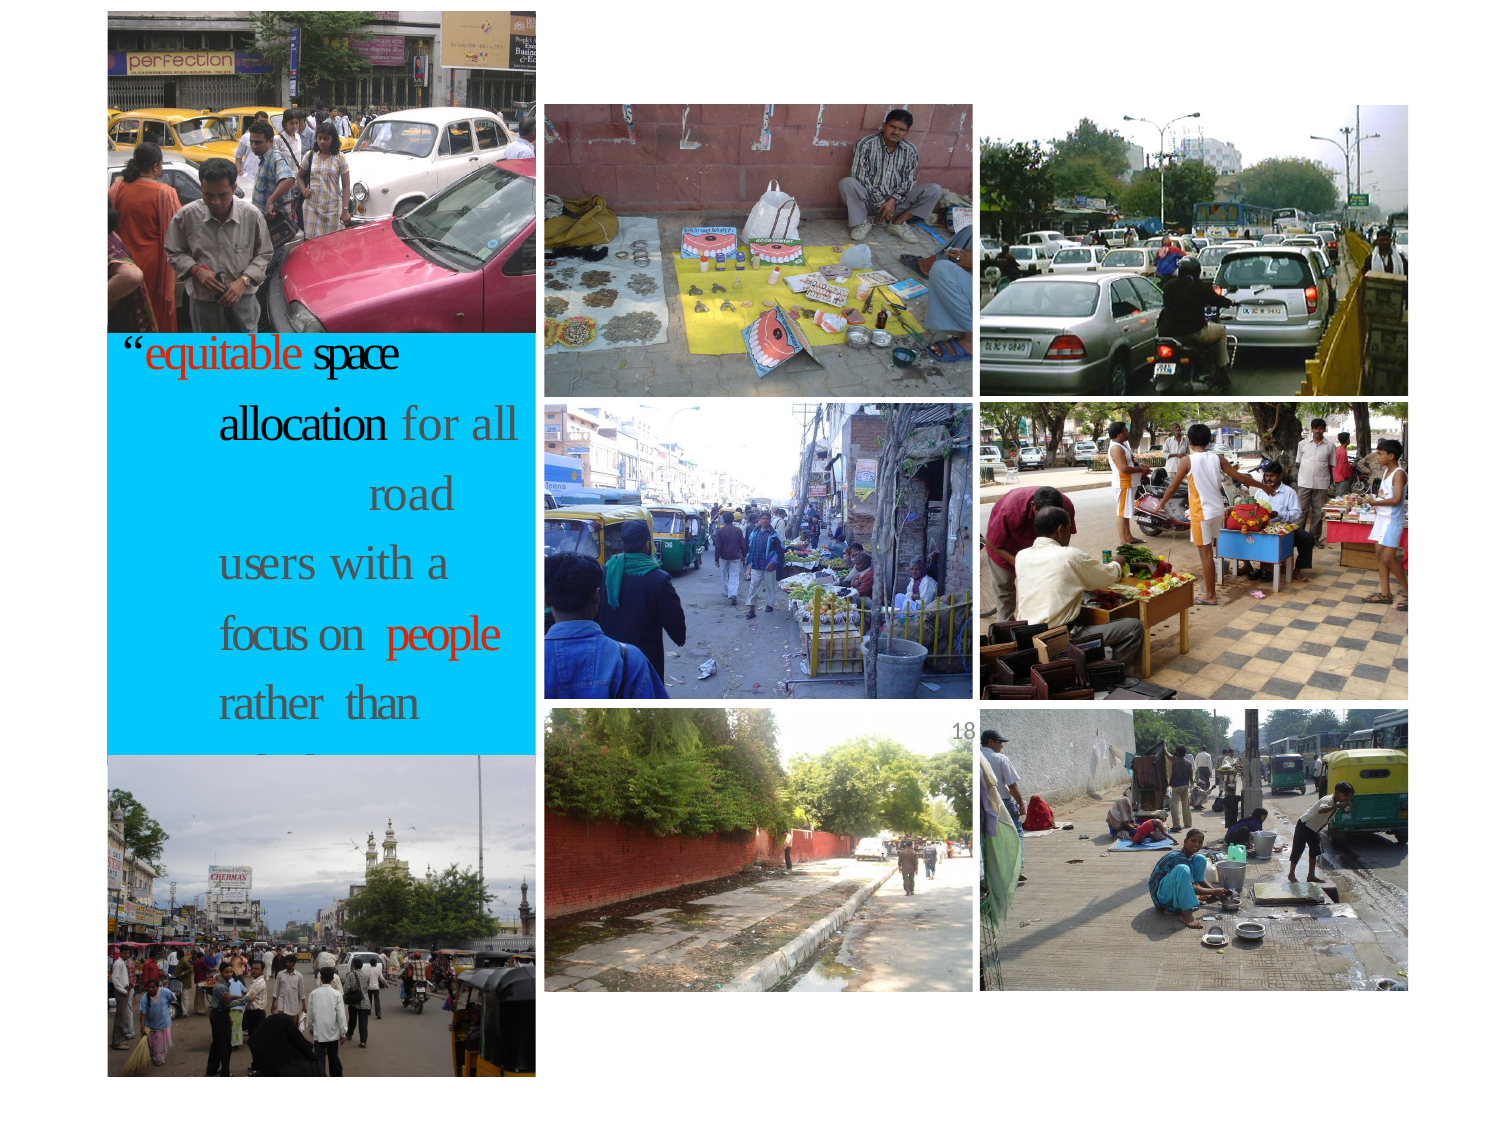

# “equitable space  allocation for all	road users  with a   focus on  people rather  than vehicles.”

18